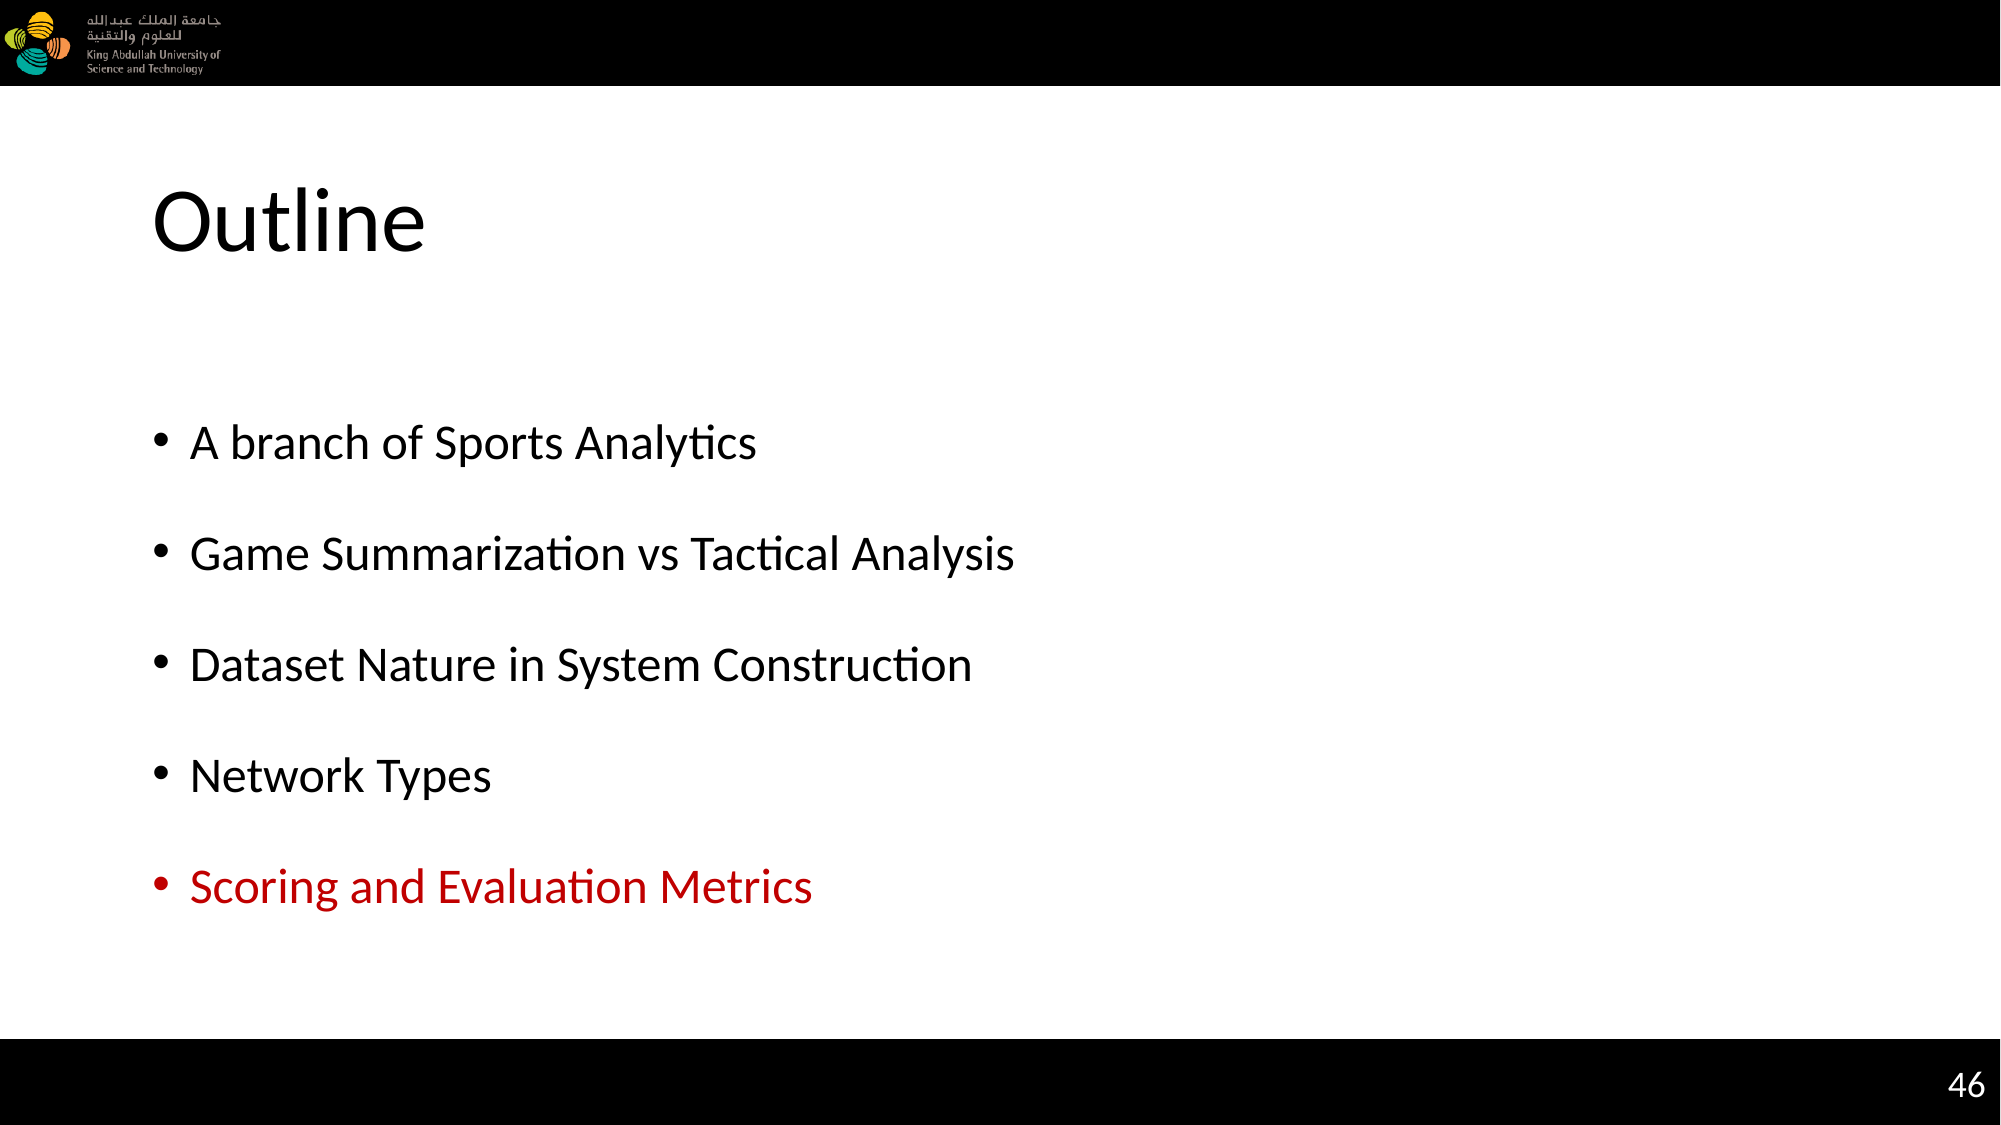

# Outline
A branch of Sports Analytics
Game Summarization vs Tactical Analysis
Dataset Nature in System Construction
Network Types
Scoring and Evaluation Metrics
46